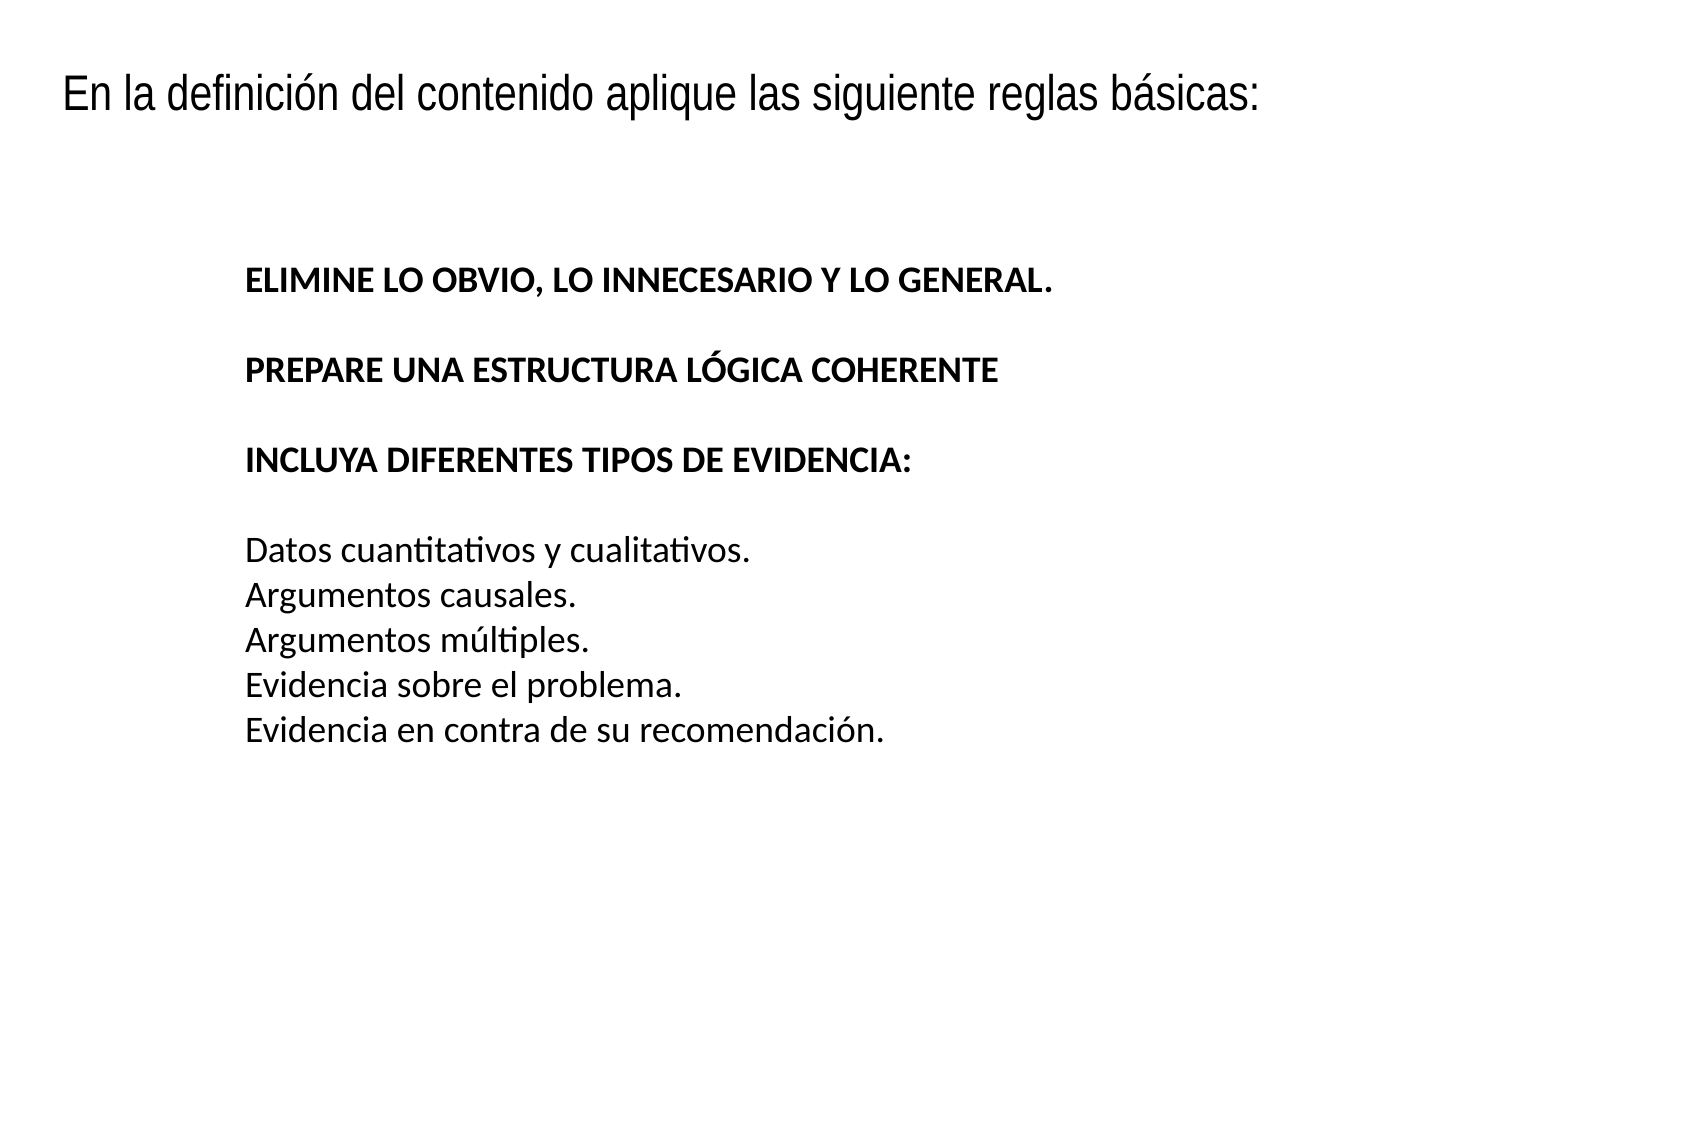

# En la definición del contenido aplique las siguiente reglas básicas:
ELIMINE LO OBVIO, LO INNECESARIO Y LO GENERAL.

PREPARE UNA ESTRUCTURA LÓGICA COHERENTE

INCLUYA DIFERENTES TIPOS DE EVIDENCIA:

Datos cuantitativos y cualitativos.
Argumentos causales.
Argumentos múltiples.
Evidencia sobre el problema.
Evidencia en contra de su recomendación.